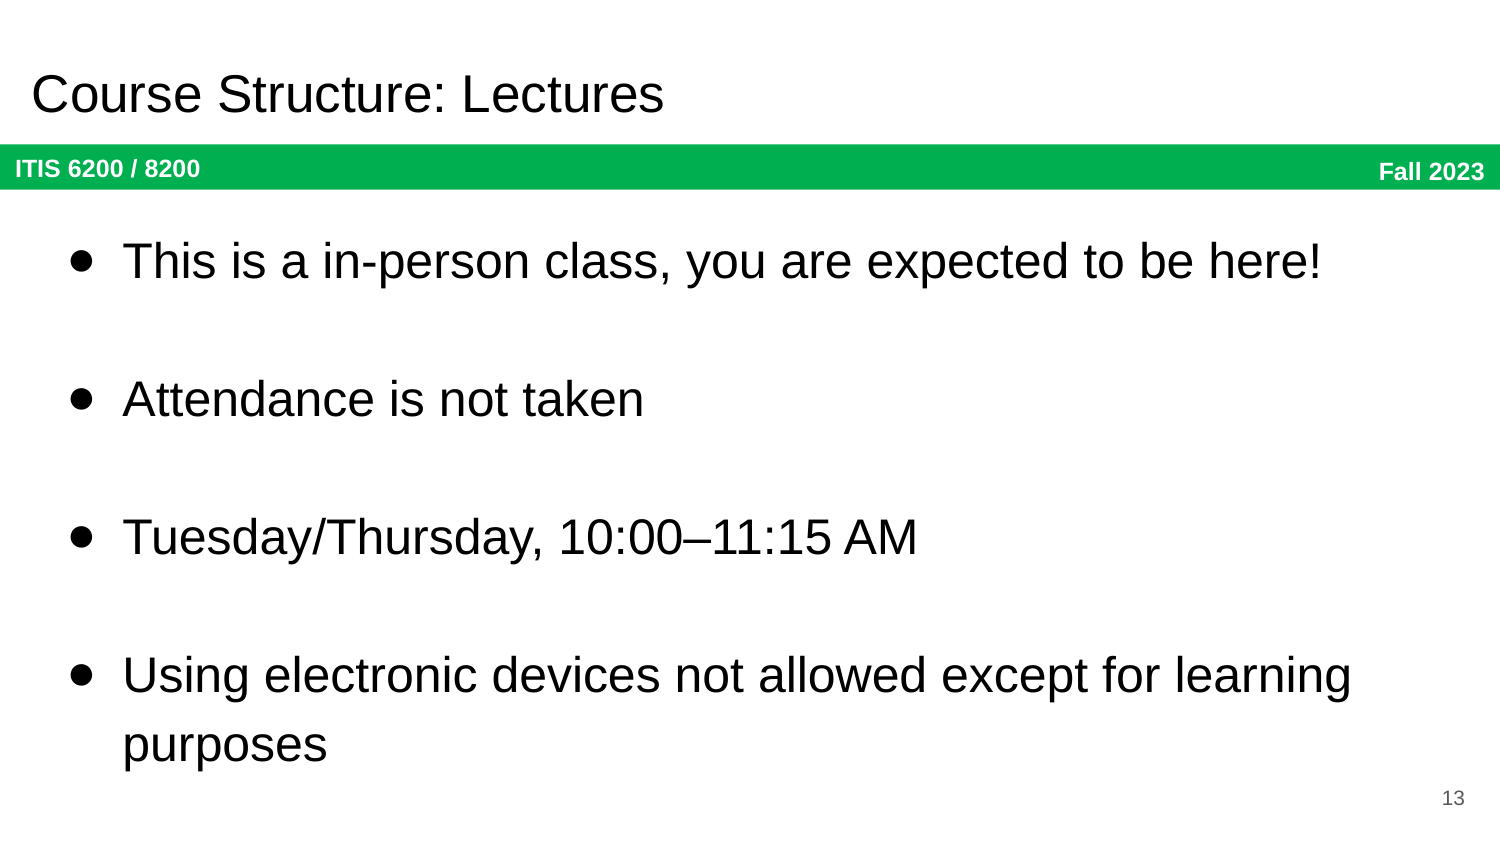

# Course Structure: Lectures
This is a in-person class, you are expected to be here!

Attendance is not taken

Tuesday/Thursday, 10:00–11:15 AM

Using electronic devices not allowed except for learning purposes
13